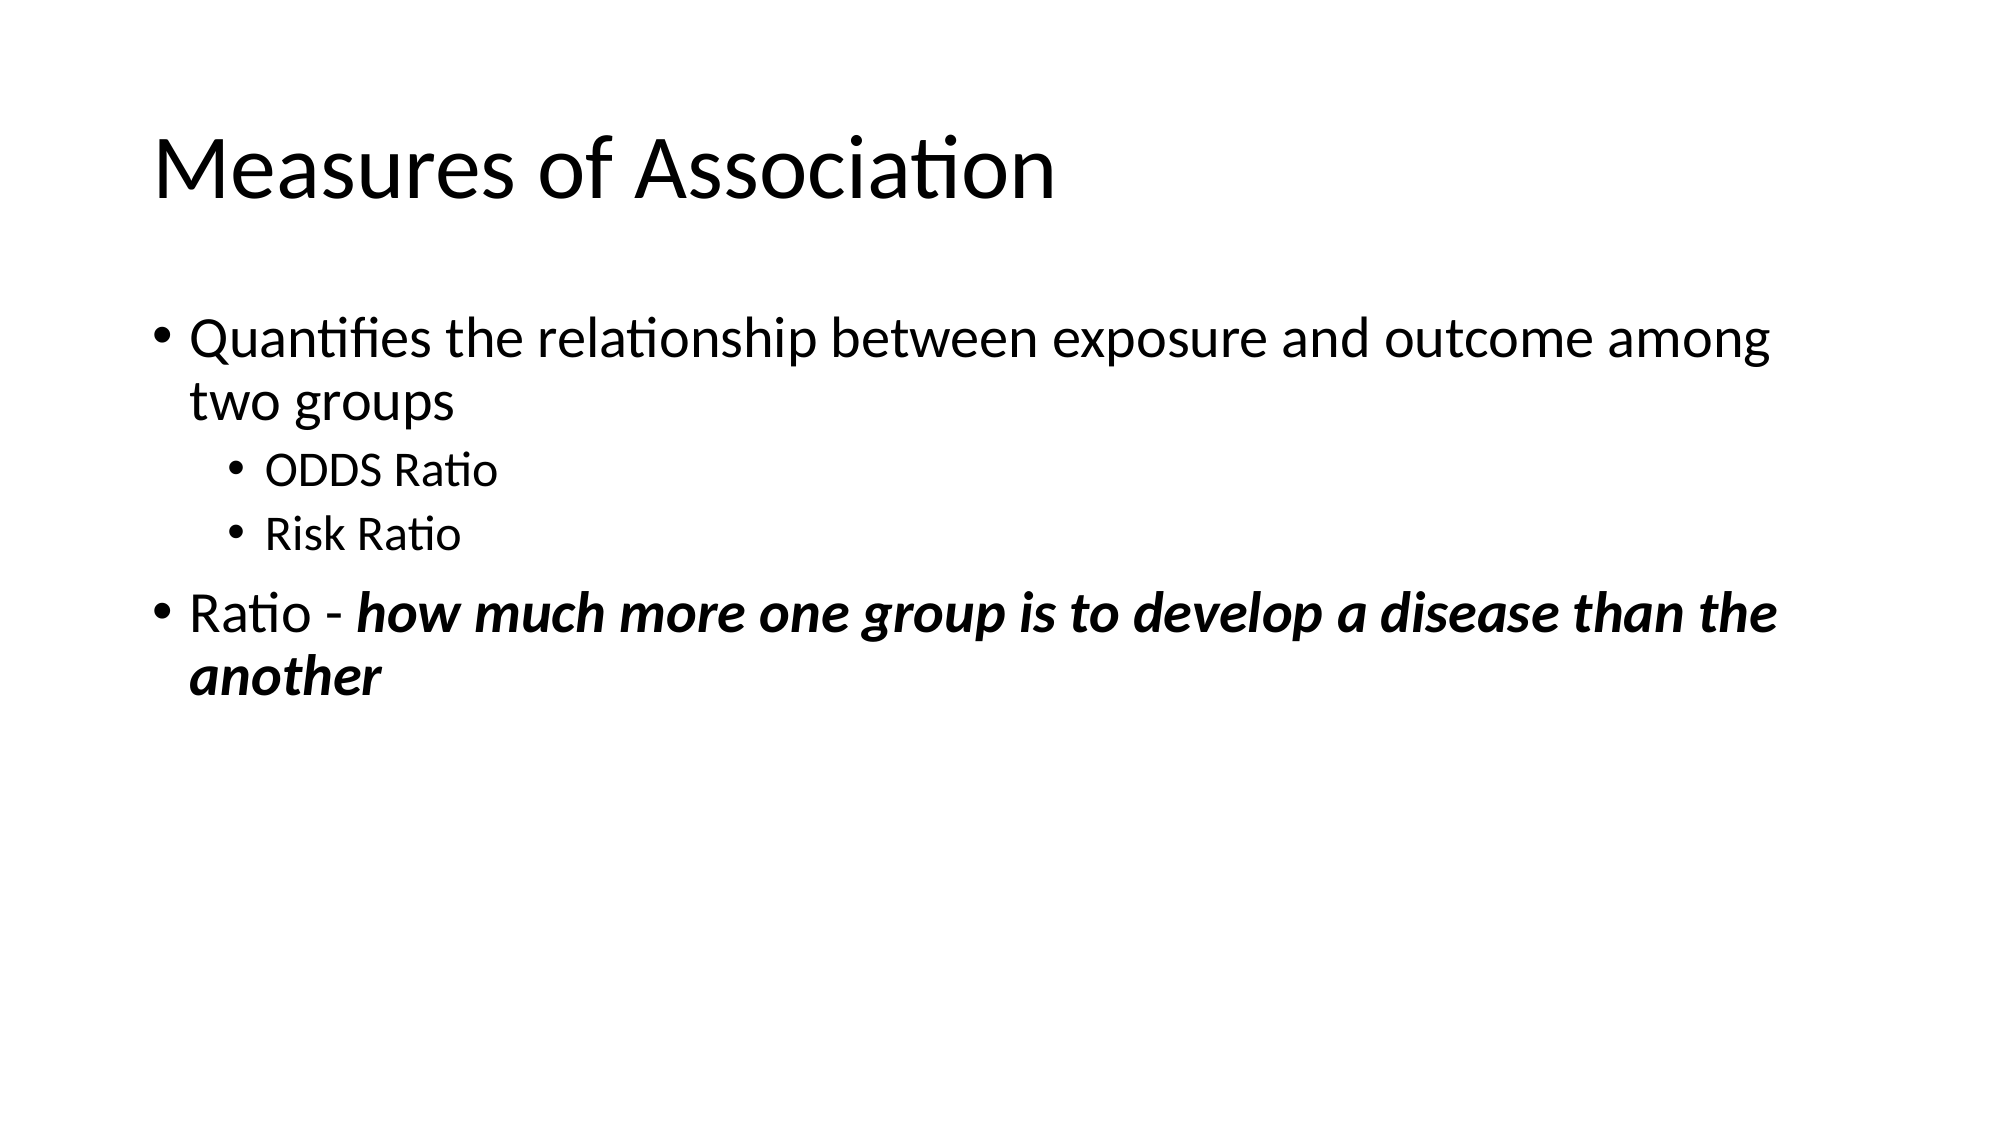

# Measures of Association
Quantifies the relationship between exposure and outcome among two groups
ODDS Ratio
Risk Ratio
Ratio - how much more one group is to develop a disease than the another